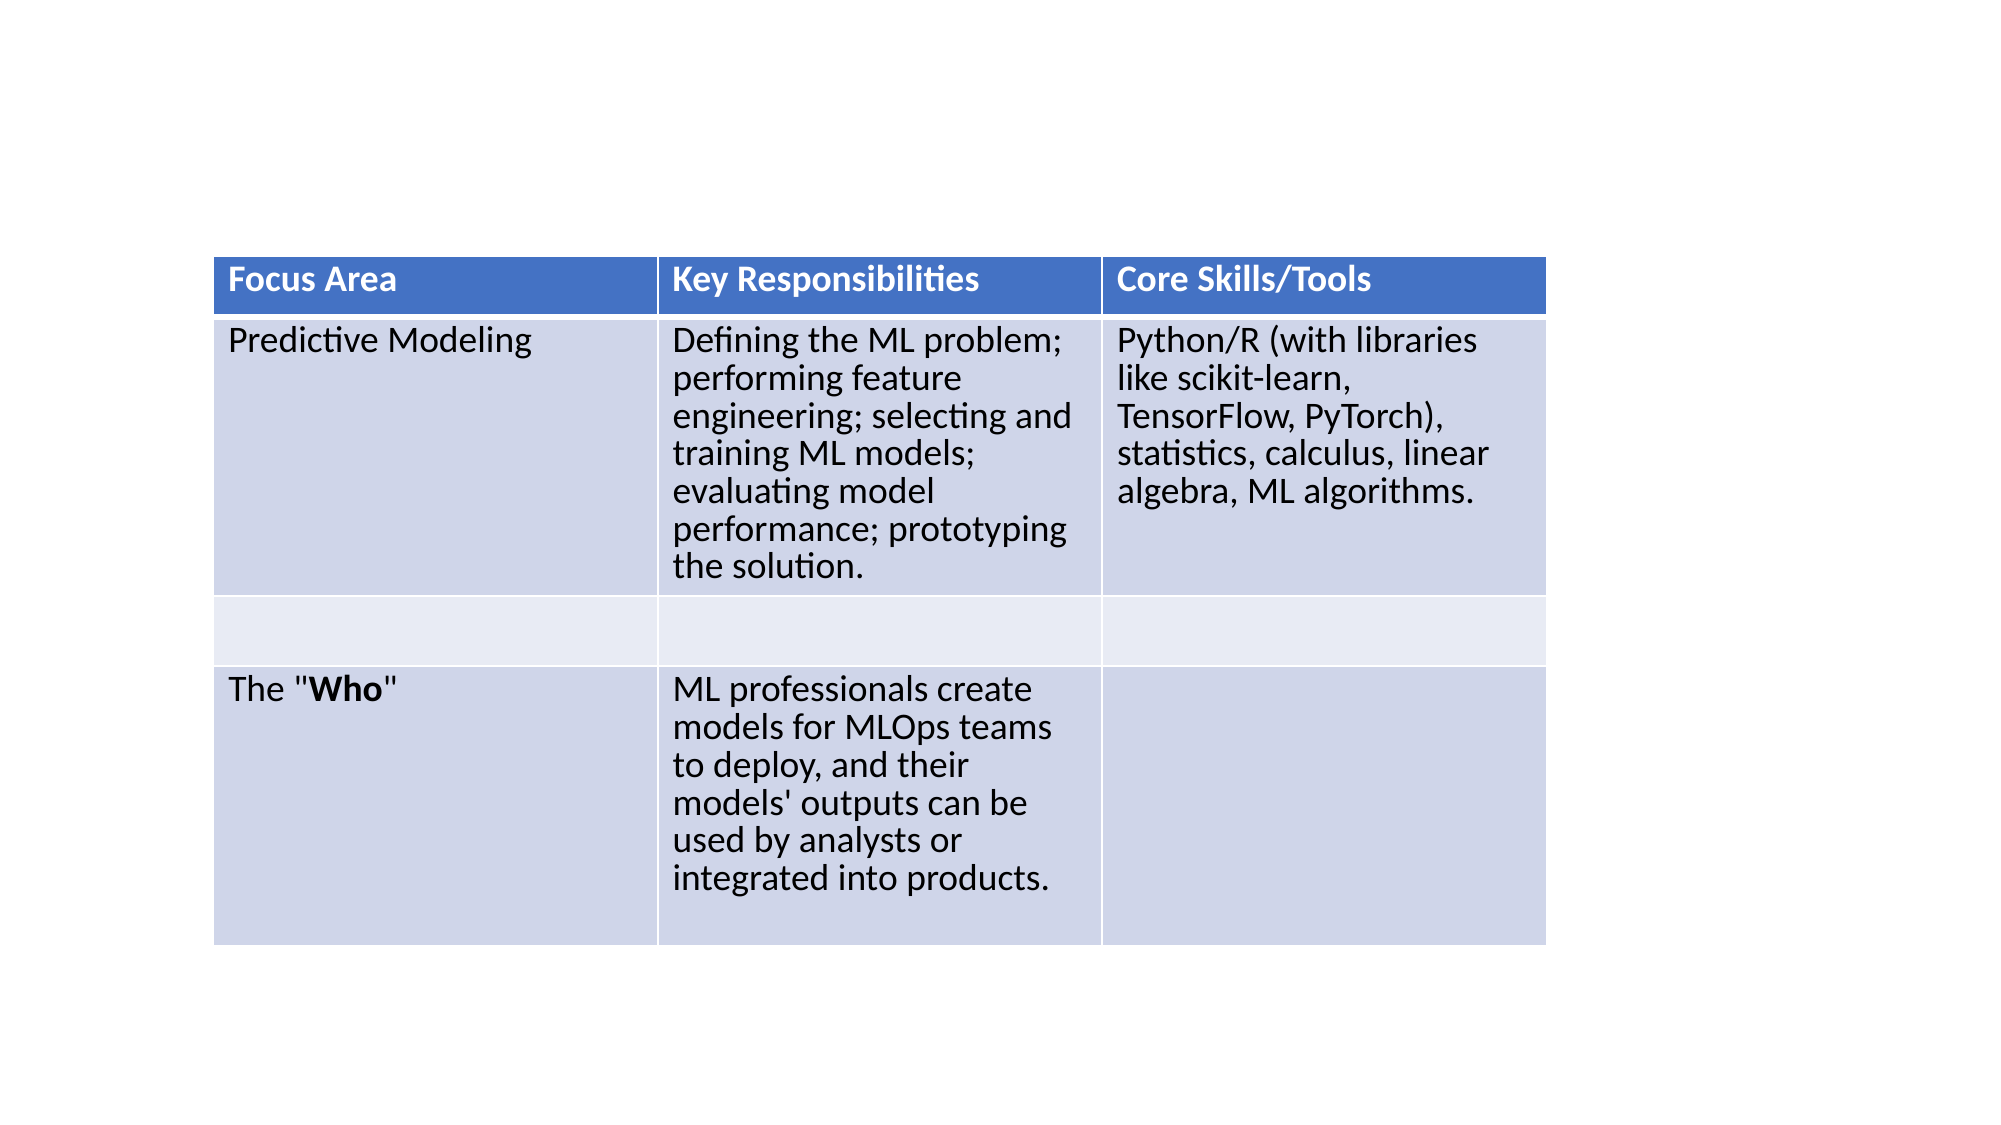

| Focus Area | Key Responsibilities | Core Skills/Tools |
| --- | --- | --- |
| Predictive Modeling | Defining the ML problem; performing feature engineering; selecting and training ML models; evaluating model performance; prototyping the solution. | Python/R (with libraries like scikit-learn, TensorFlow, PyTorch), statistics, calculus, linear algebra, ML algorithms. |
|  |  |  |
| The "Who" | ML professionals create models for MLOps teams to deploy, and their models' outputs can be used by analysts or integrated into products. |  |